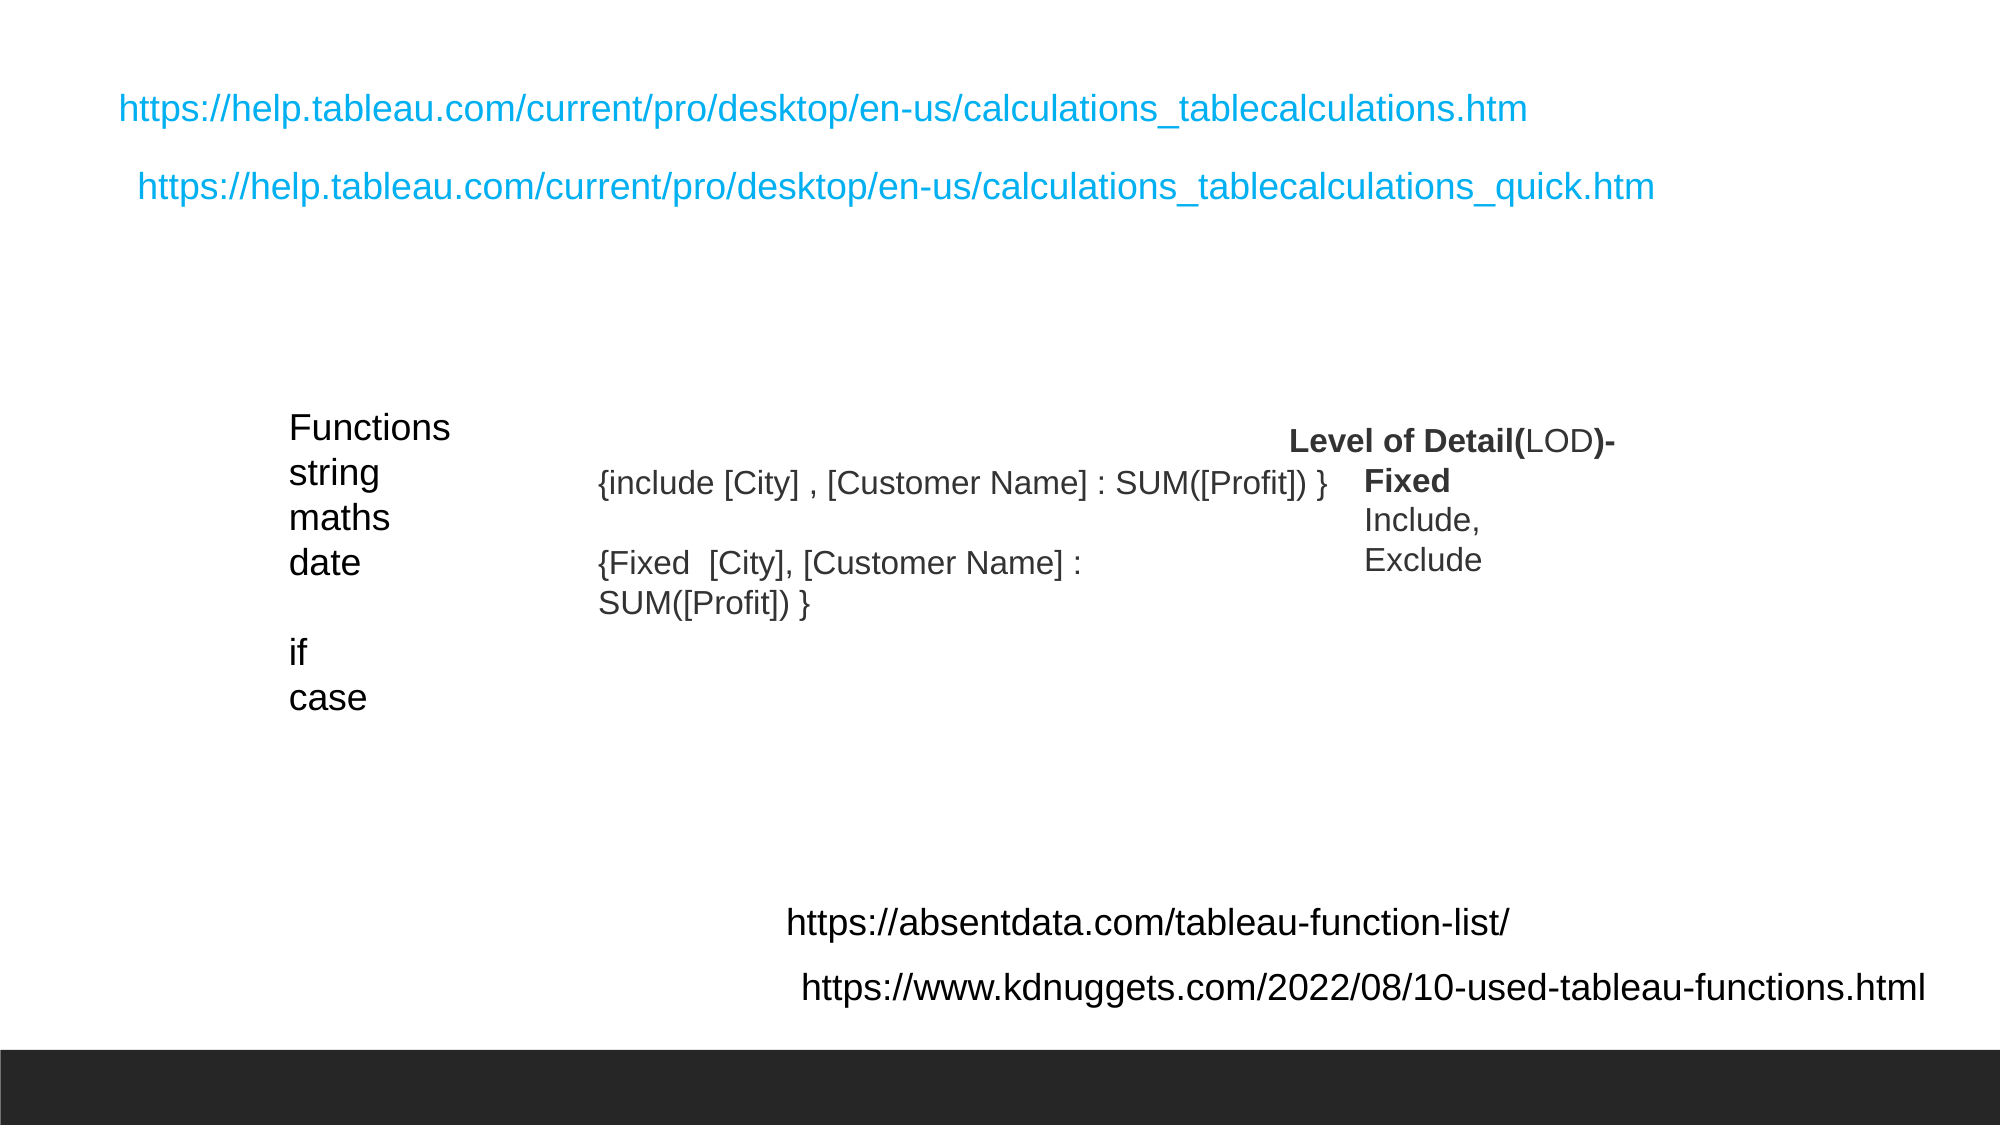

https://help.tableau.com/current/pro/desktop/en-us/calculations_tablecalculations.htm
https://help.tableau.com/current/pro/desktop/en-us/calculations_tablecalculations_quick.htm
Functions
string
maths
date

if
case

Level of Detail(LOD)-
Fixed
Include,
Exclude
{include [City] , [Customer Name] : SUM([Profit]) }

{Fixed  [City], [Customer Name] : SUM([Profit]) }
https://absentdata.com/tableau-function-list/
https://www.kdnuggets.com/2022/08/10-used-tableau-functions.html